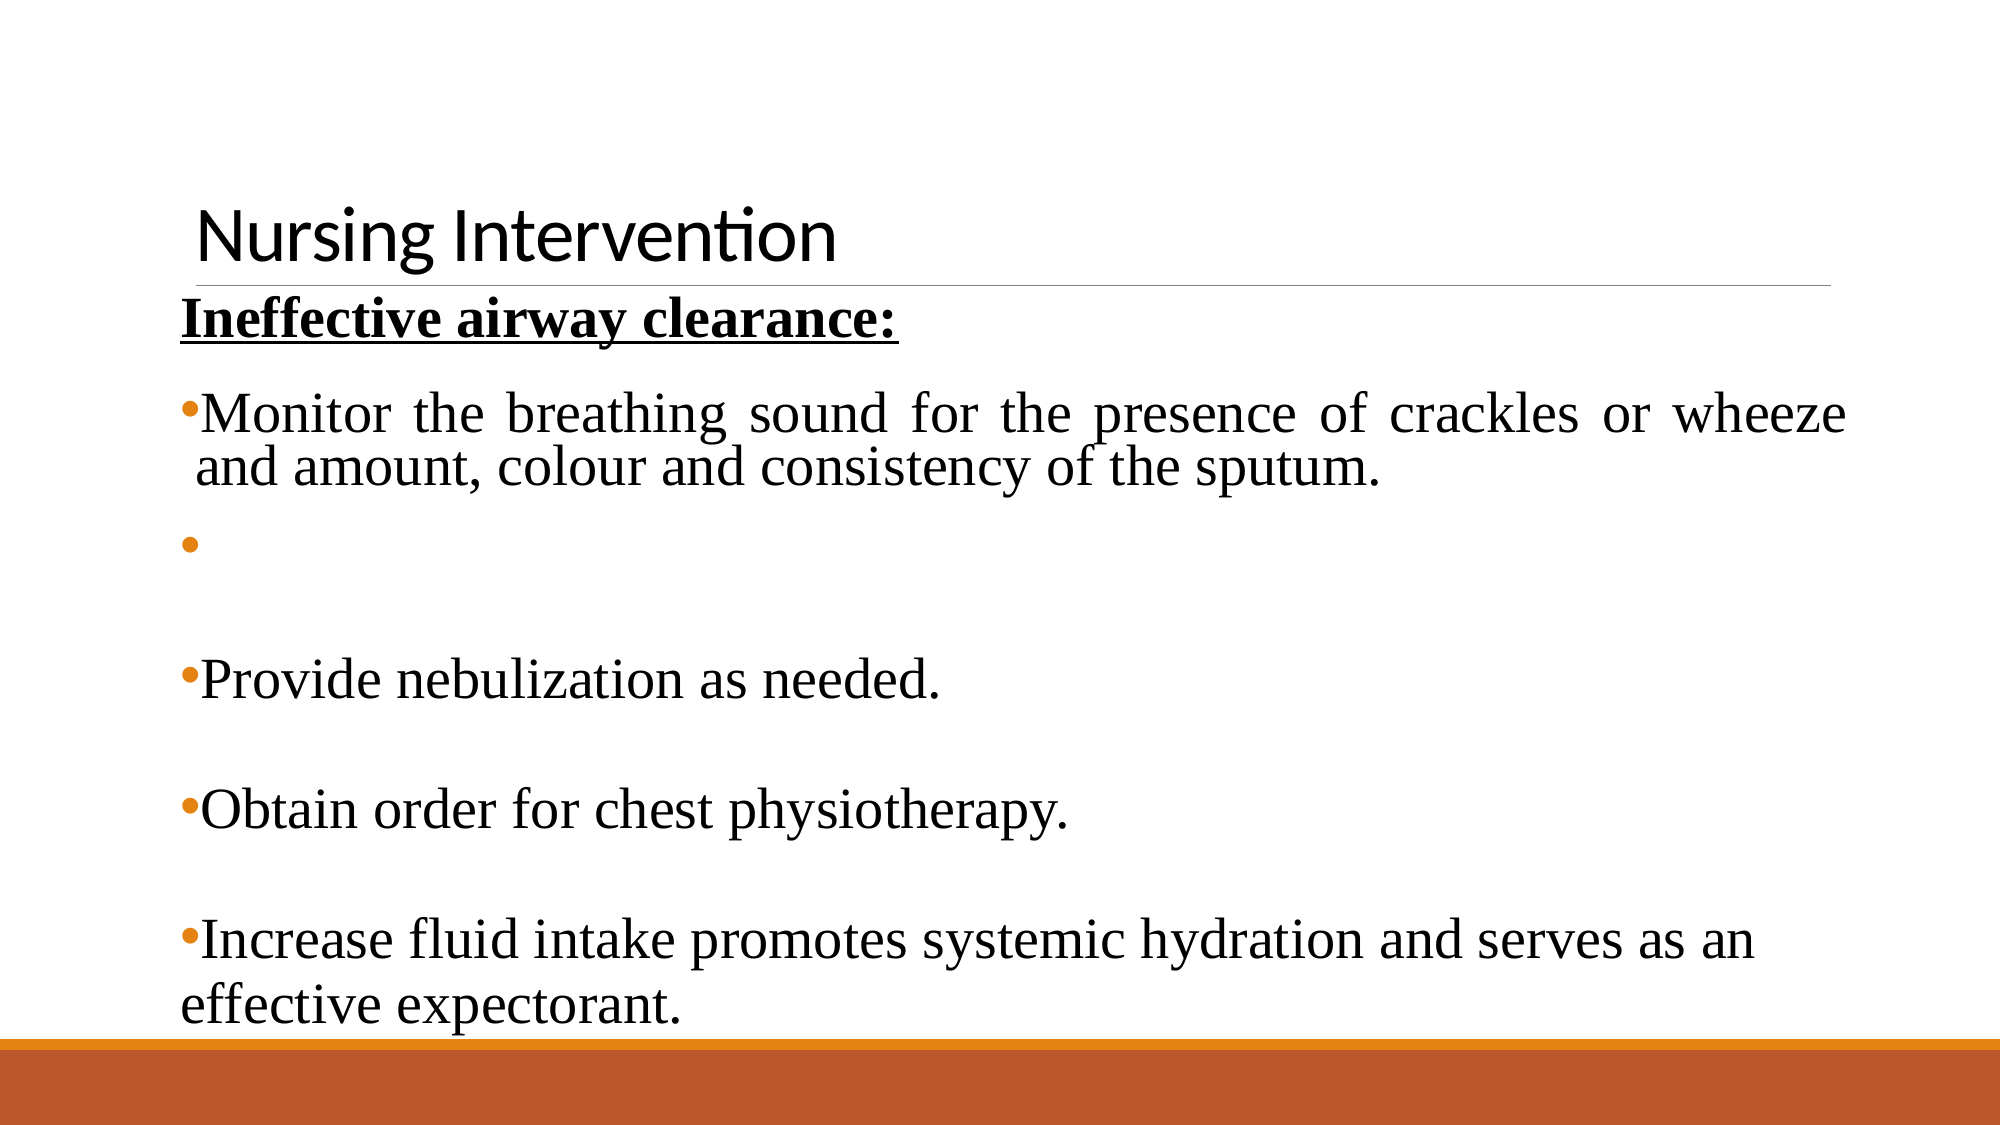

# Nursing Intervention
Ineffective airway clearance:
Monitor the breathing sound for the presence of crackles or wheeze and amount, colour and consistency of the sputum.

Turn patient 2 hourly if bed ridden or encourage to ambulate if able.

Provide nebulization as needed.

Obtain order for chest physiotherapy.

Increase fluid intake promotes systemic hydration and serves as an
effective expectorant.